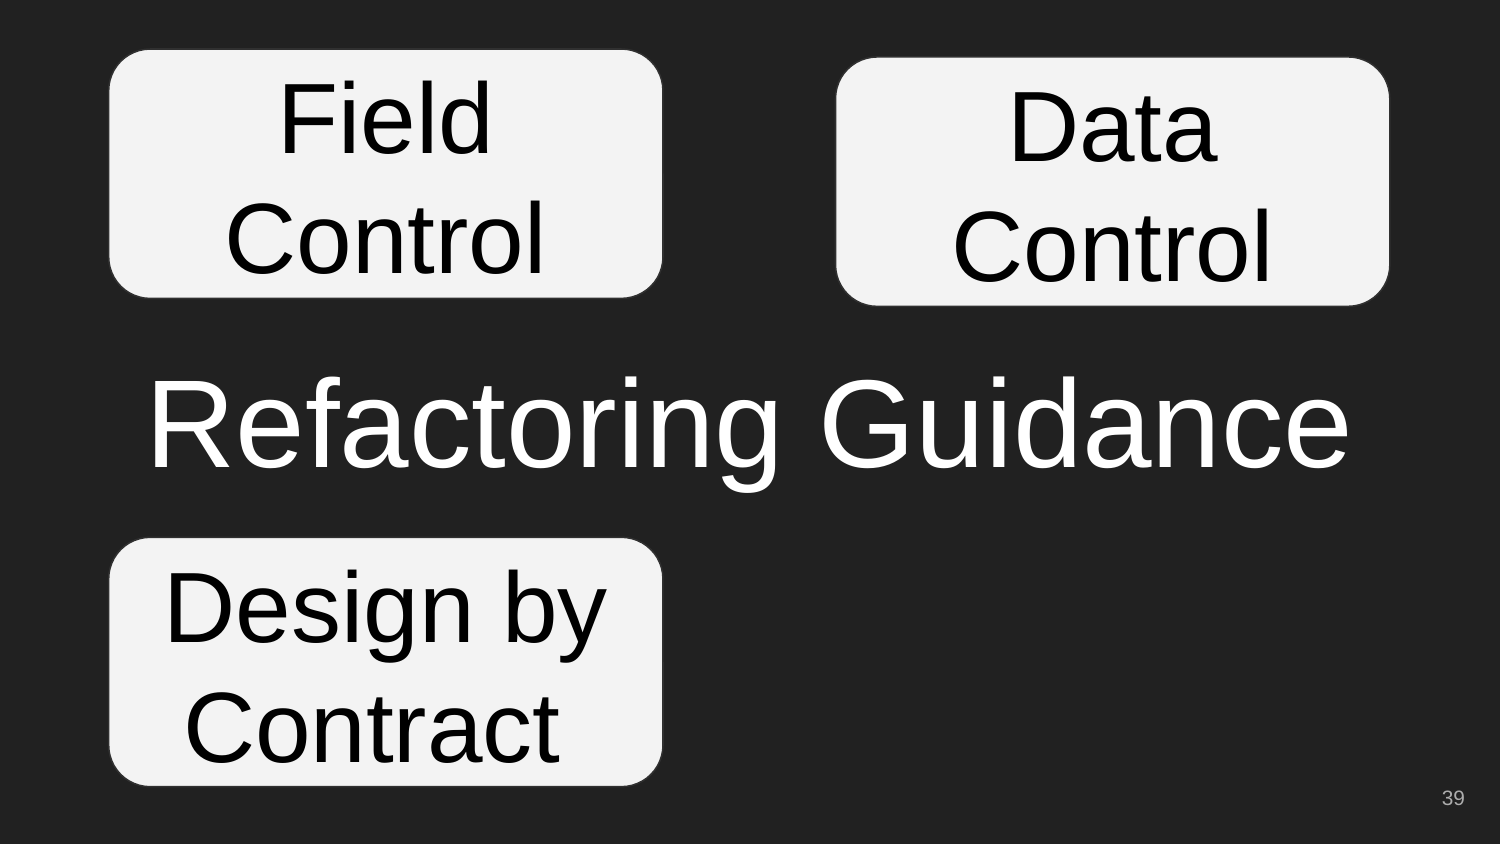

Field Control
Data Control
# Refactoring Guidance
Design by Contract
39